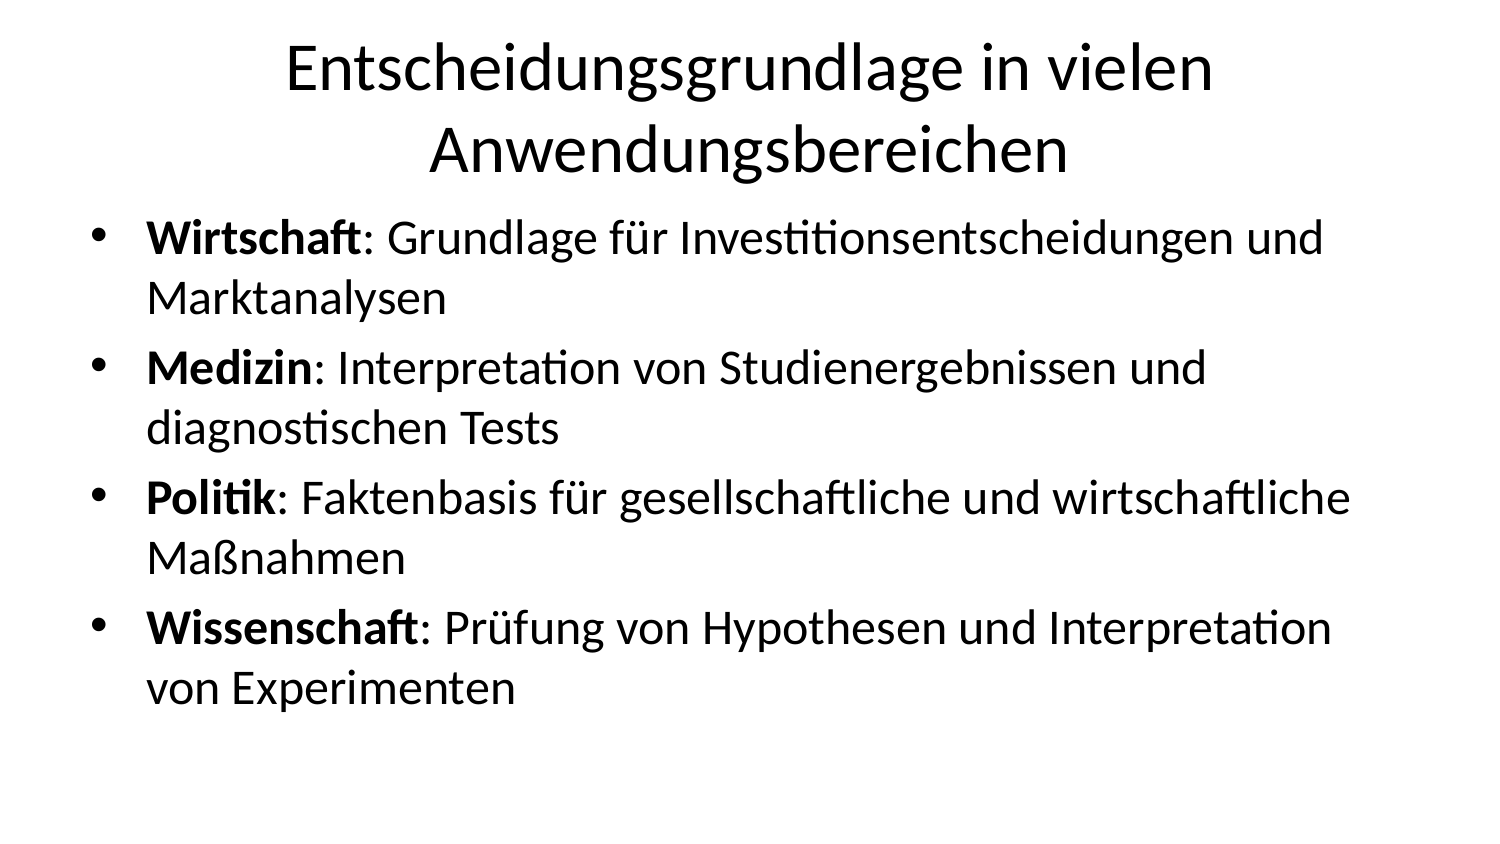

# Entscheidungsgrundlage in vielen Anwendungsbereichen
Wirtschaft: Grundlage für Investitionsentscheidungen und Marktanalysen
Medizin: Interpretation von Studienergebnissen und diagnostischen Tests
Politik: Faktenbasis für gesellschaftliche und wirtschaftliche Maßnahmen
Wissenschaft: Prüfung von Hypothesen und Interpretation von Experimenten